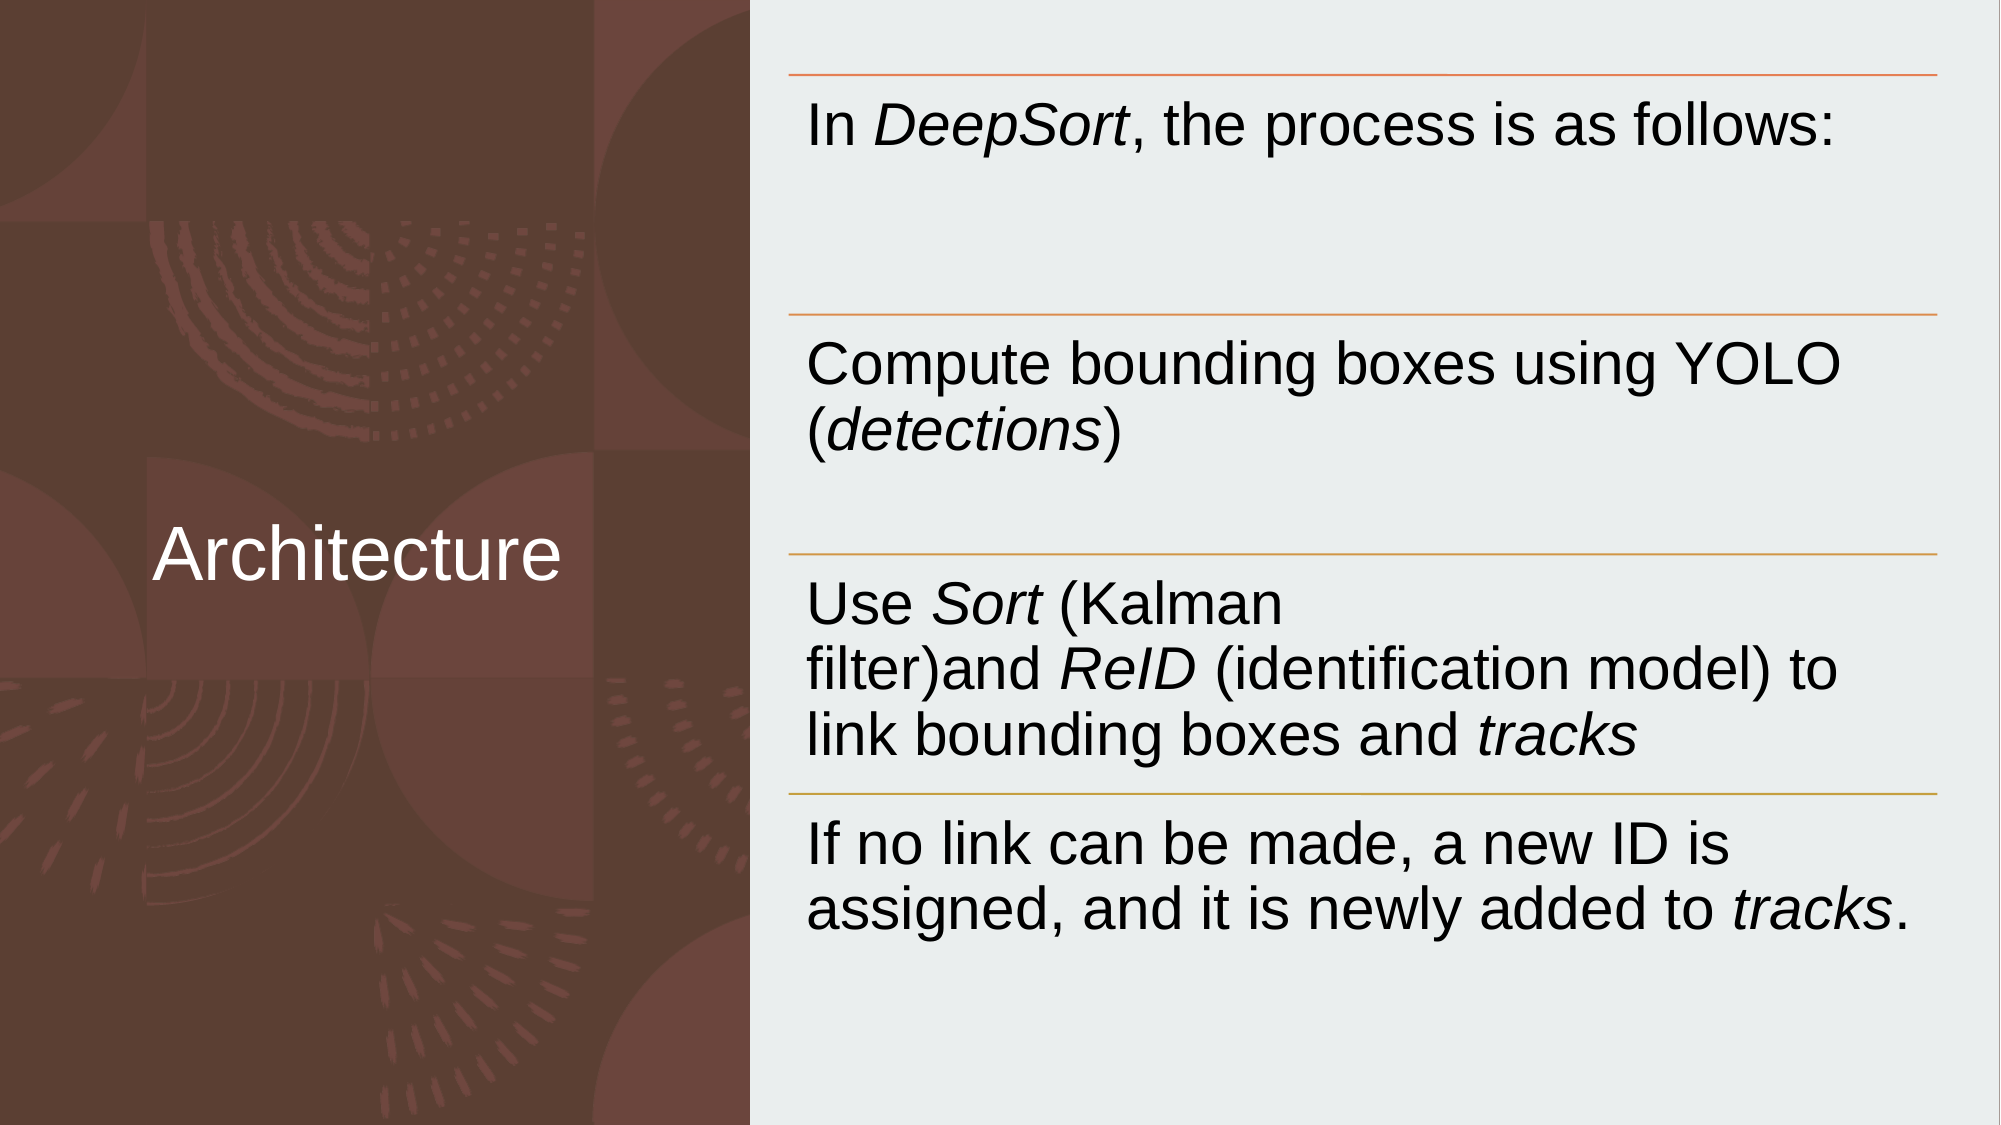

In DeepSort, the process is as follows:
Compute bounding boxes using YOLO (detections)
Use Sort (Kalman filter)and ReID (identification model) to link bounding boxes and tracks
If no link can be made, a new ID is assigned, and it is newly added to tracks.
# Architecture